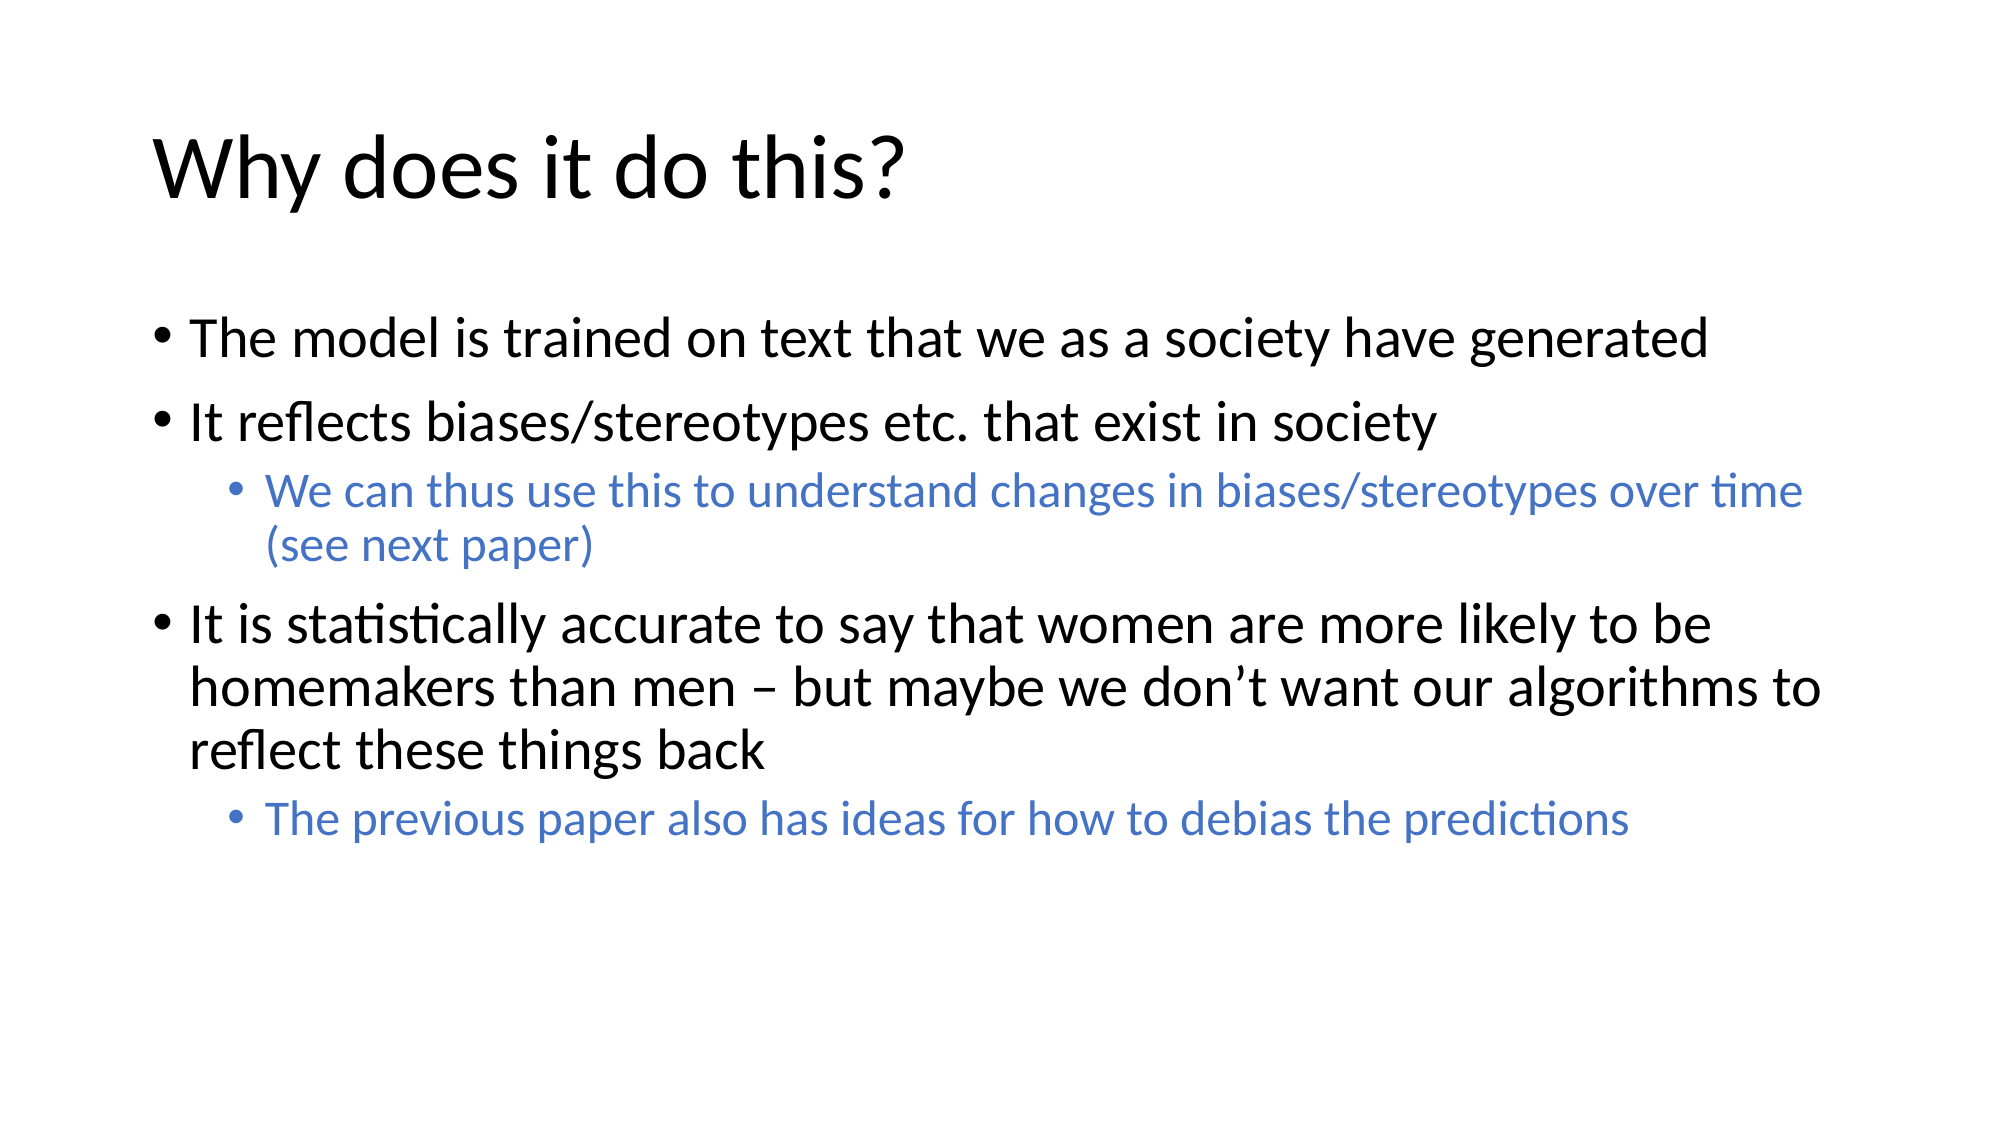

# Why does it do this?
The model is trained on text that we as a society have generated
It reflects biases/stereotypes etc. that exist in society
We can thus use this to understand changes in biases/stereotypes over time (see next paper)
It is statistically accurate to say that women are more likely to be homemakers than men – but maybe we don’t want our algorithms to reflect these things back
The previous paper also has ideas for how to debias the predictions